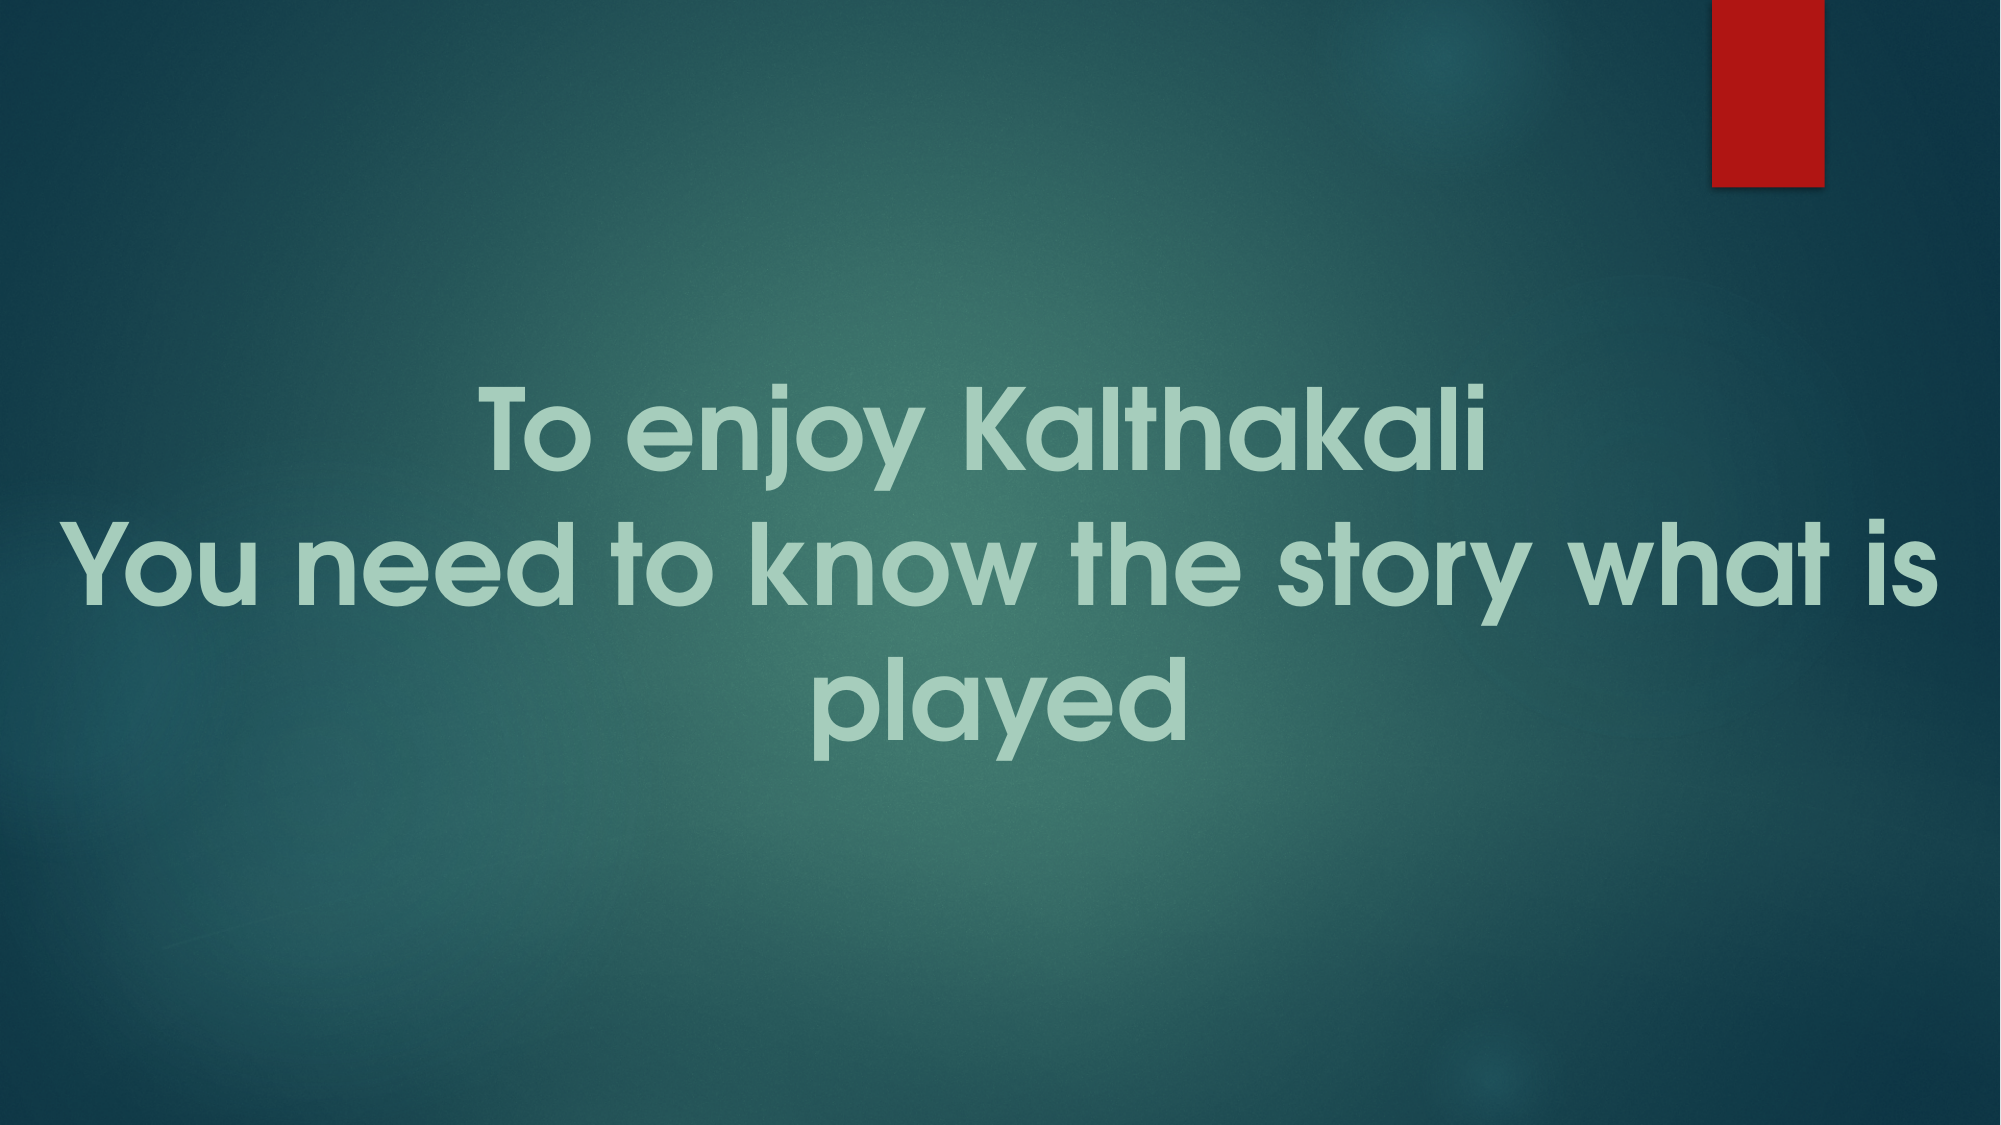

To enjoy Kalthakali
You need to know the story what is
played